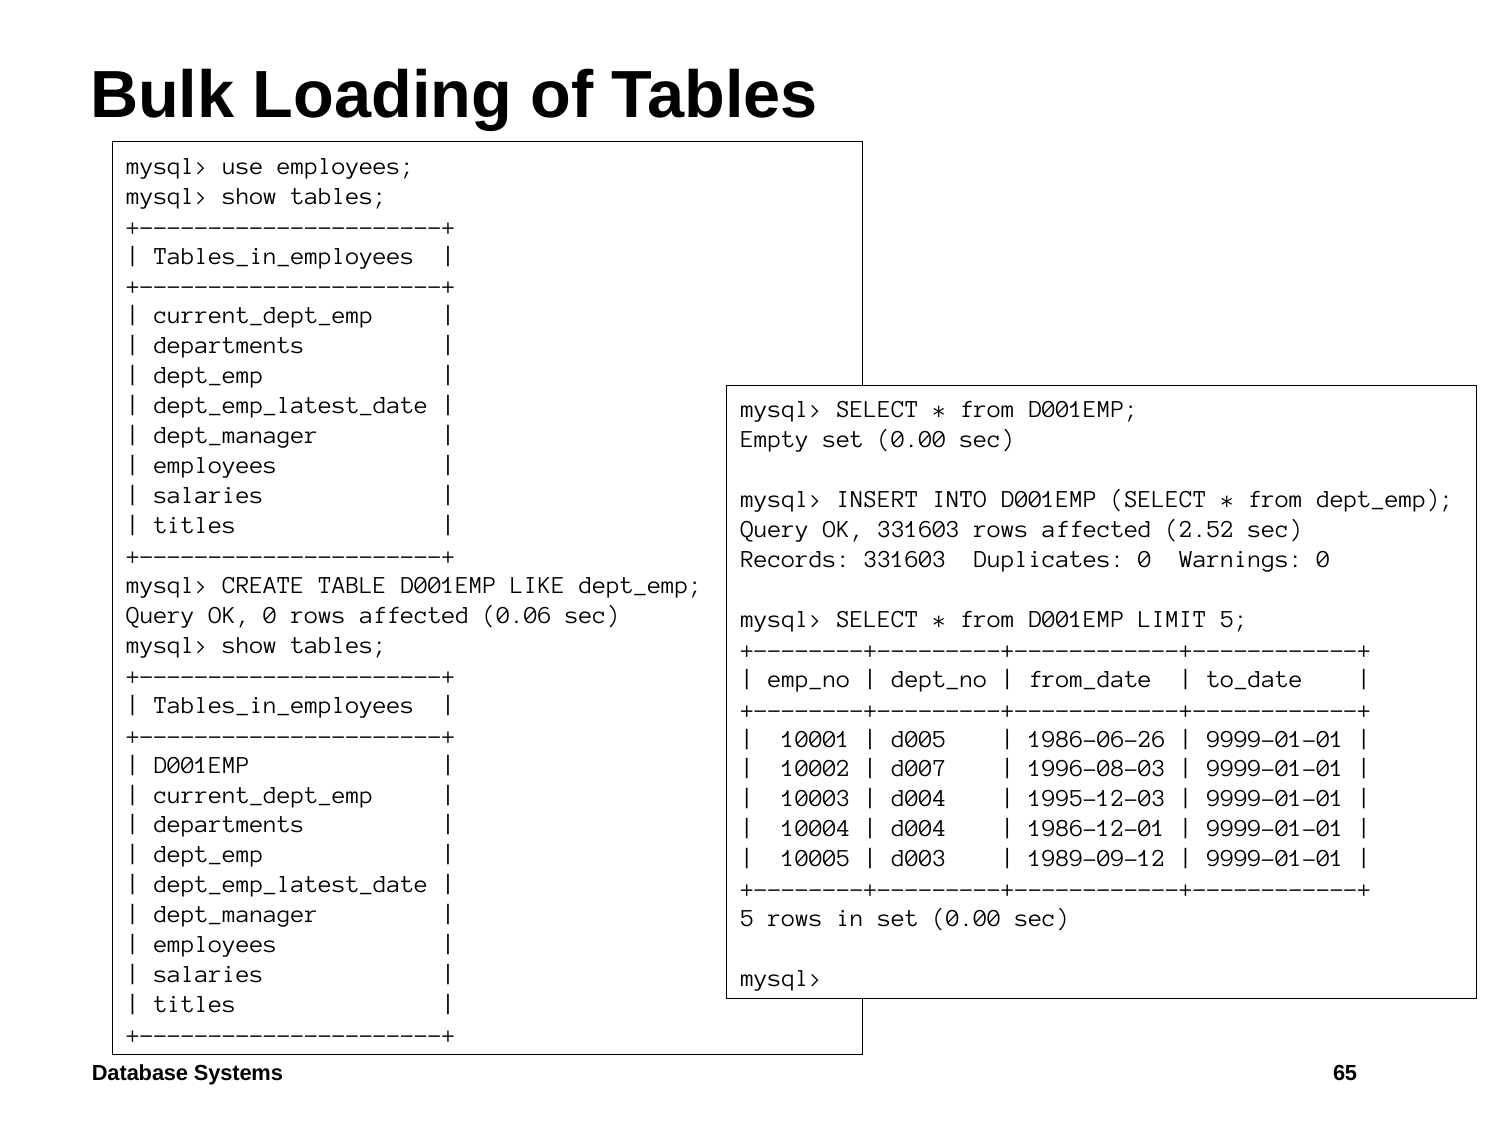

# Bulk Loading of Tables
mysql> use employees;
mysql> show tables;
+----------------------+
| Tables_in_employees  |
+----------------------+
| current_dept_emp     |
| departments          |
| dept_emp             |
| dept_emp_latest_date |
| dept_manager         |
| employees            |
| salaries             |
| titles               |
+----------------------+
mysql> CREATE TABLE D001EMP LIKE dept_emp;
Query OK, 0 rows affected (0.06 sec)
mysql> show tables;
+----------------------+
| Tables_in_employees  |
+----------------------+
| D001EMP              |
| current_dept_emp     |
| departments          |
| dept_emp             |
| dept_emp_latest_date |
| dept_manager         |
| employees            |
| salaries             |
| titles               |
+----------------------+
mysql> SELECT * from D001EMP;
Empty set (0.00 sec)

mysql> INSERT INTO D001EMP (SELECT * from dept_emp);
Query OK, 331603 rows affected (2.52 sec)
Records: 331603  Duplicates: 0  Warnings: 0

mysql> SELECT * from D001EMP LIMIT 5;
+--------+---------+------------+------------+
| emp_no | dept_no | from_date  | to_date    |
+--------+---------+------------+------------+
|  10001 | d005    | 1986-06-26 | 9999-01-01 |
|  10002 | d007    | 1996-08-03 | 9999-01-01 |
|  10003 | d004    | 1995-12-03 | 9999-01-01 |
|  10004 | d004    | 1986-12-01 | 9999-01-01 |
|  10005 | d003    | 1989-09-12 | 9999-01-01 |
+--------+---------+------------+------------+
5 rows in set (0.00 sec)

mysql>